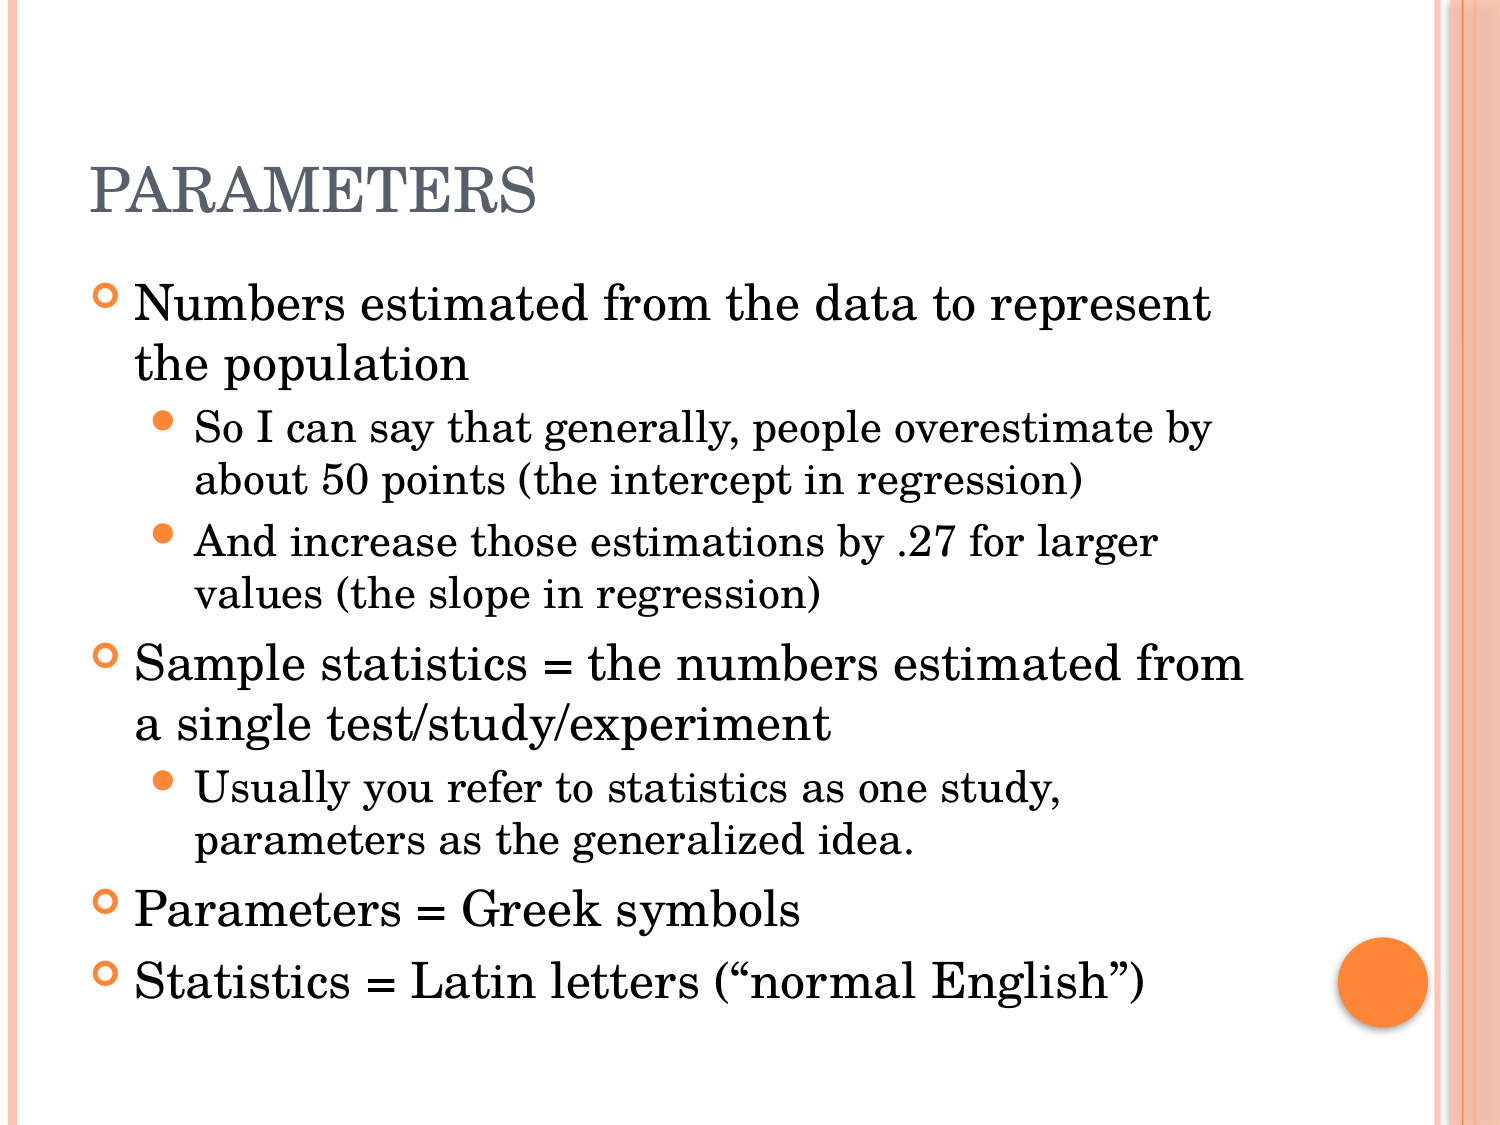

# Parameters
Numbers estimated from the data to represent the population
So I can say that generally, people overestimate by about 50 points (the intercept in regression)
And increase those estimations by .27 for larger values (the slope in regression)
Sample statistics = the numbers estimated from a single test/study/experiment
Usually you refer to statistics as one study, parameters as the generalized idea.
Parameters = Greek symbols
Statistics = Latin letters (“normal English”)